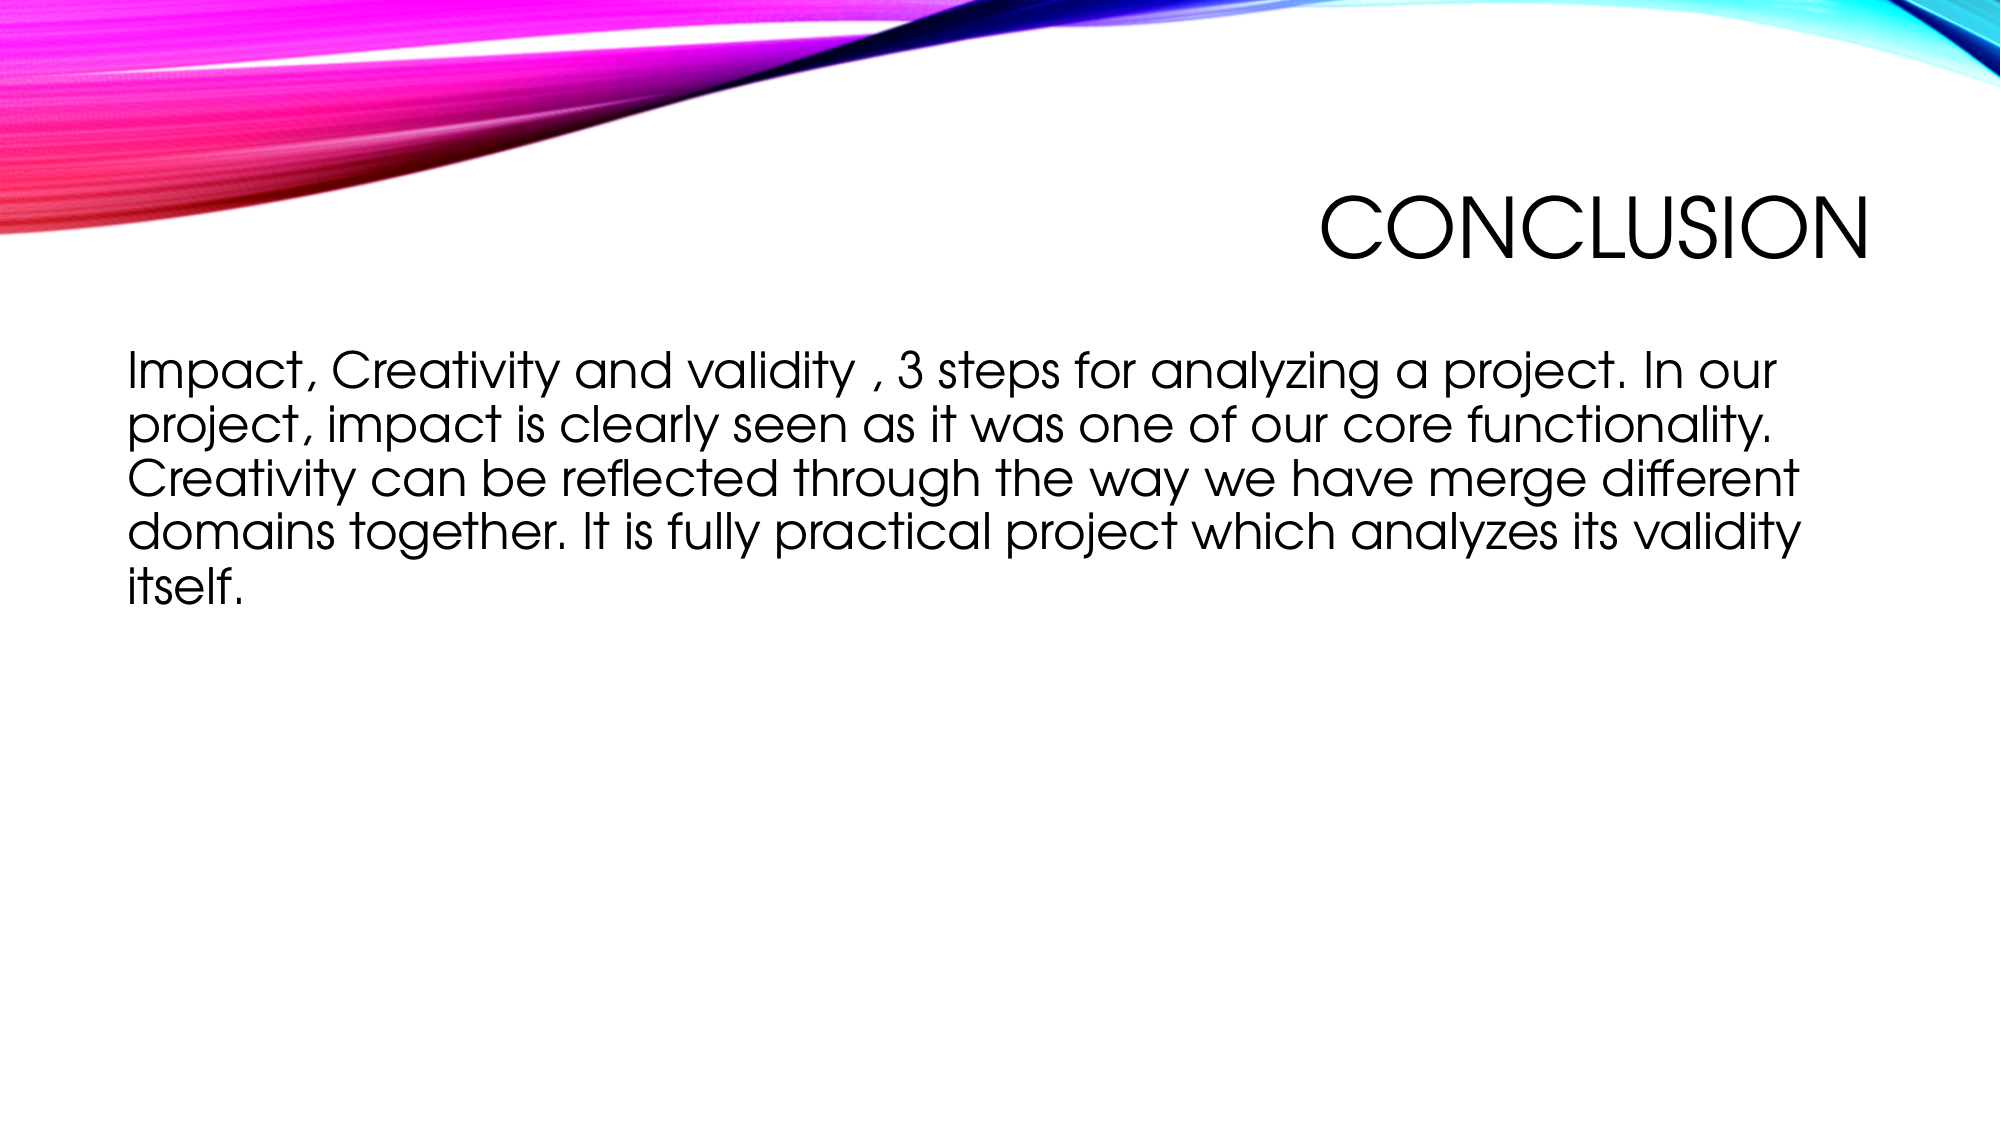

# Conclusion
Impact, Creativity and validity , 3 steps for analyzing a project. In our project, impact is clearly seen as it was one of our core functionality. Creativity can be reflected through the way we have merge different domains together. It is fully practical project which analyzes its validity itself.